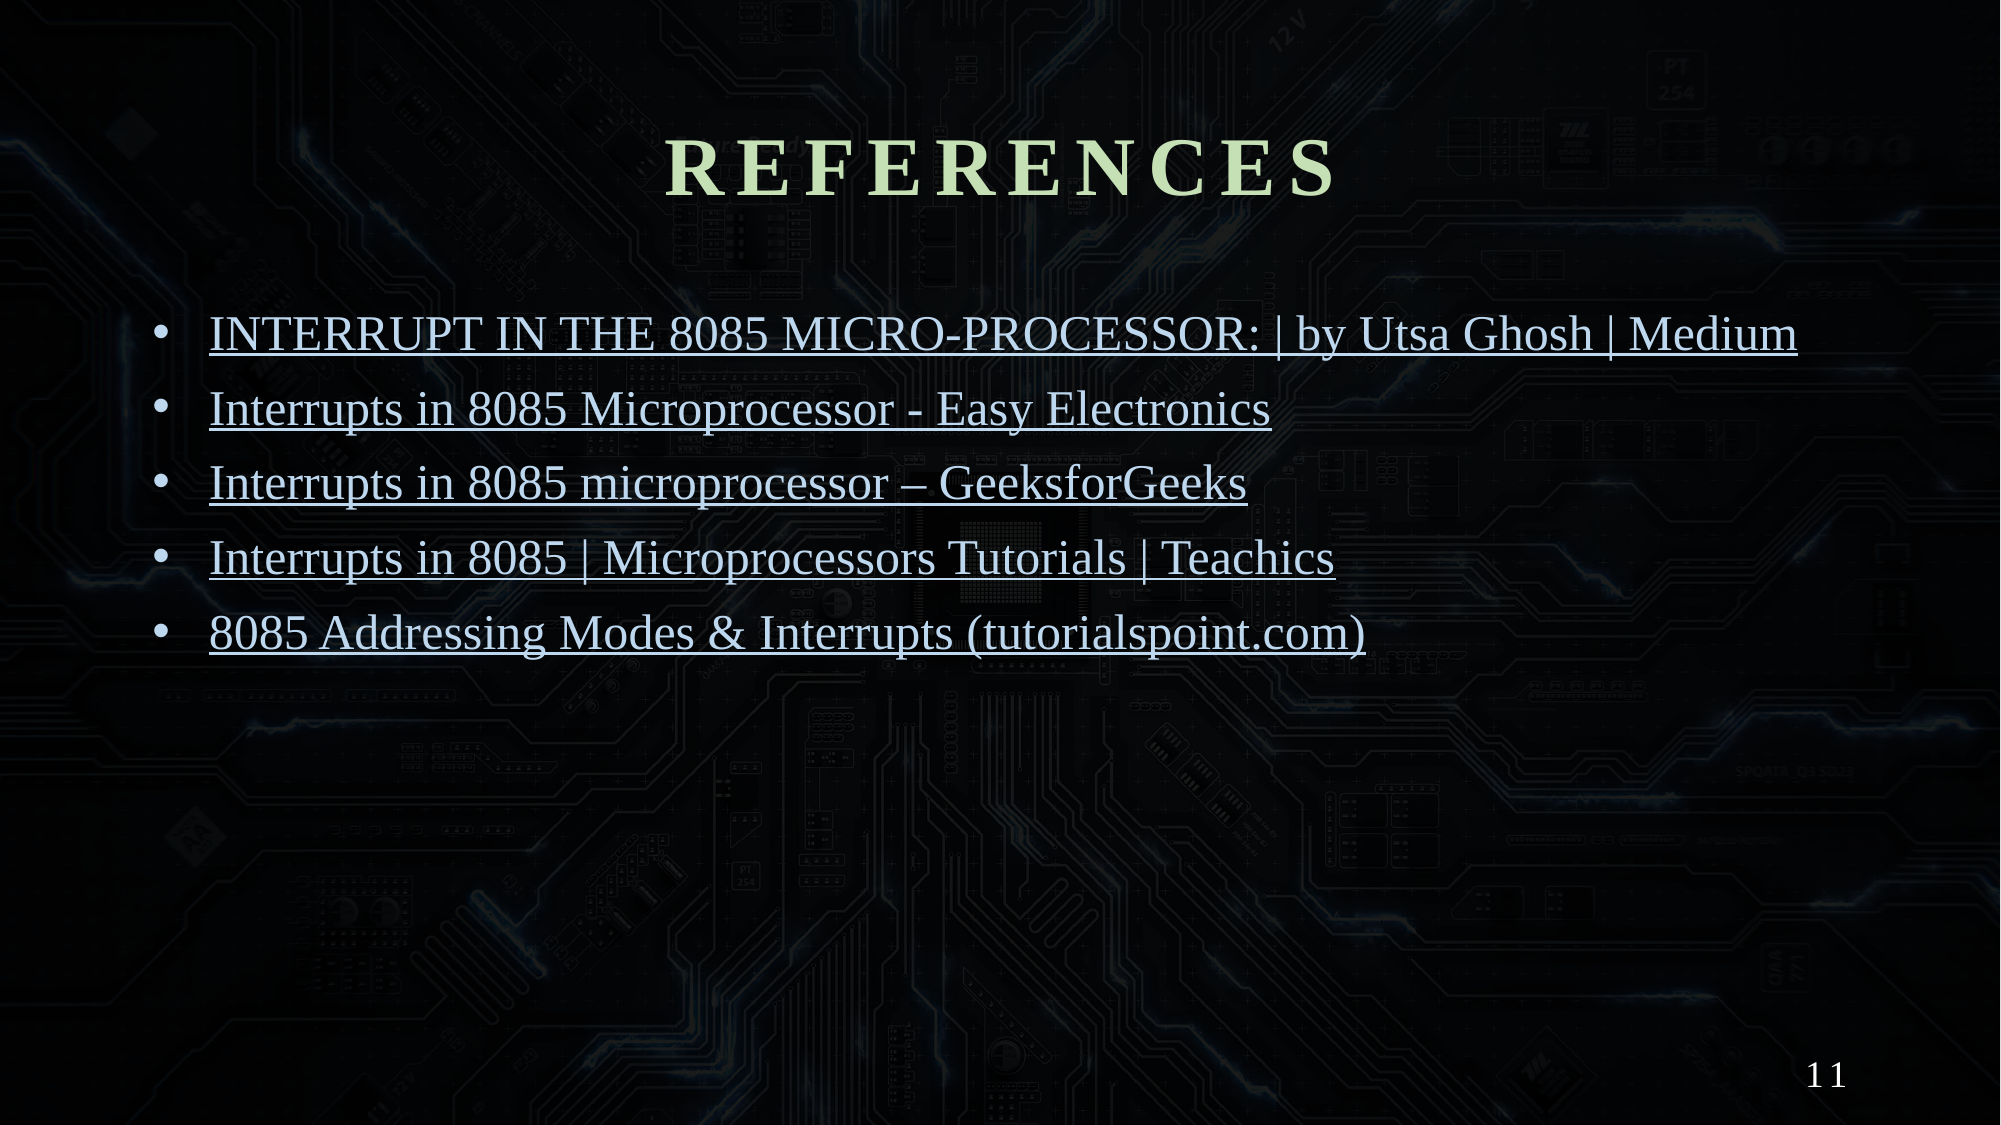

# REFERENCES
INTERRUPT IN THE 8085 MICRO-PROCESSOR: | by Utsa Ghosh | Medium
Interrupts in 8085 Microprocessor - Easy Electronics
Interrupts in 8085 microprocessor – GeeksforGeeks
Interrupts in 8085 | Microprocessors Tutorials | Teachics
8085 Addressing Modes & Interrupts (tutorialspoint.com)
11